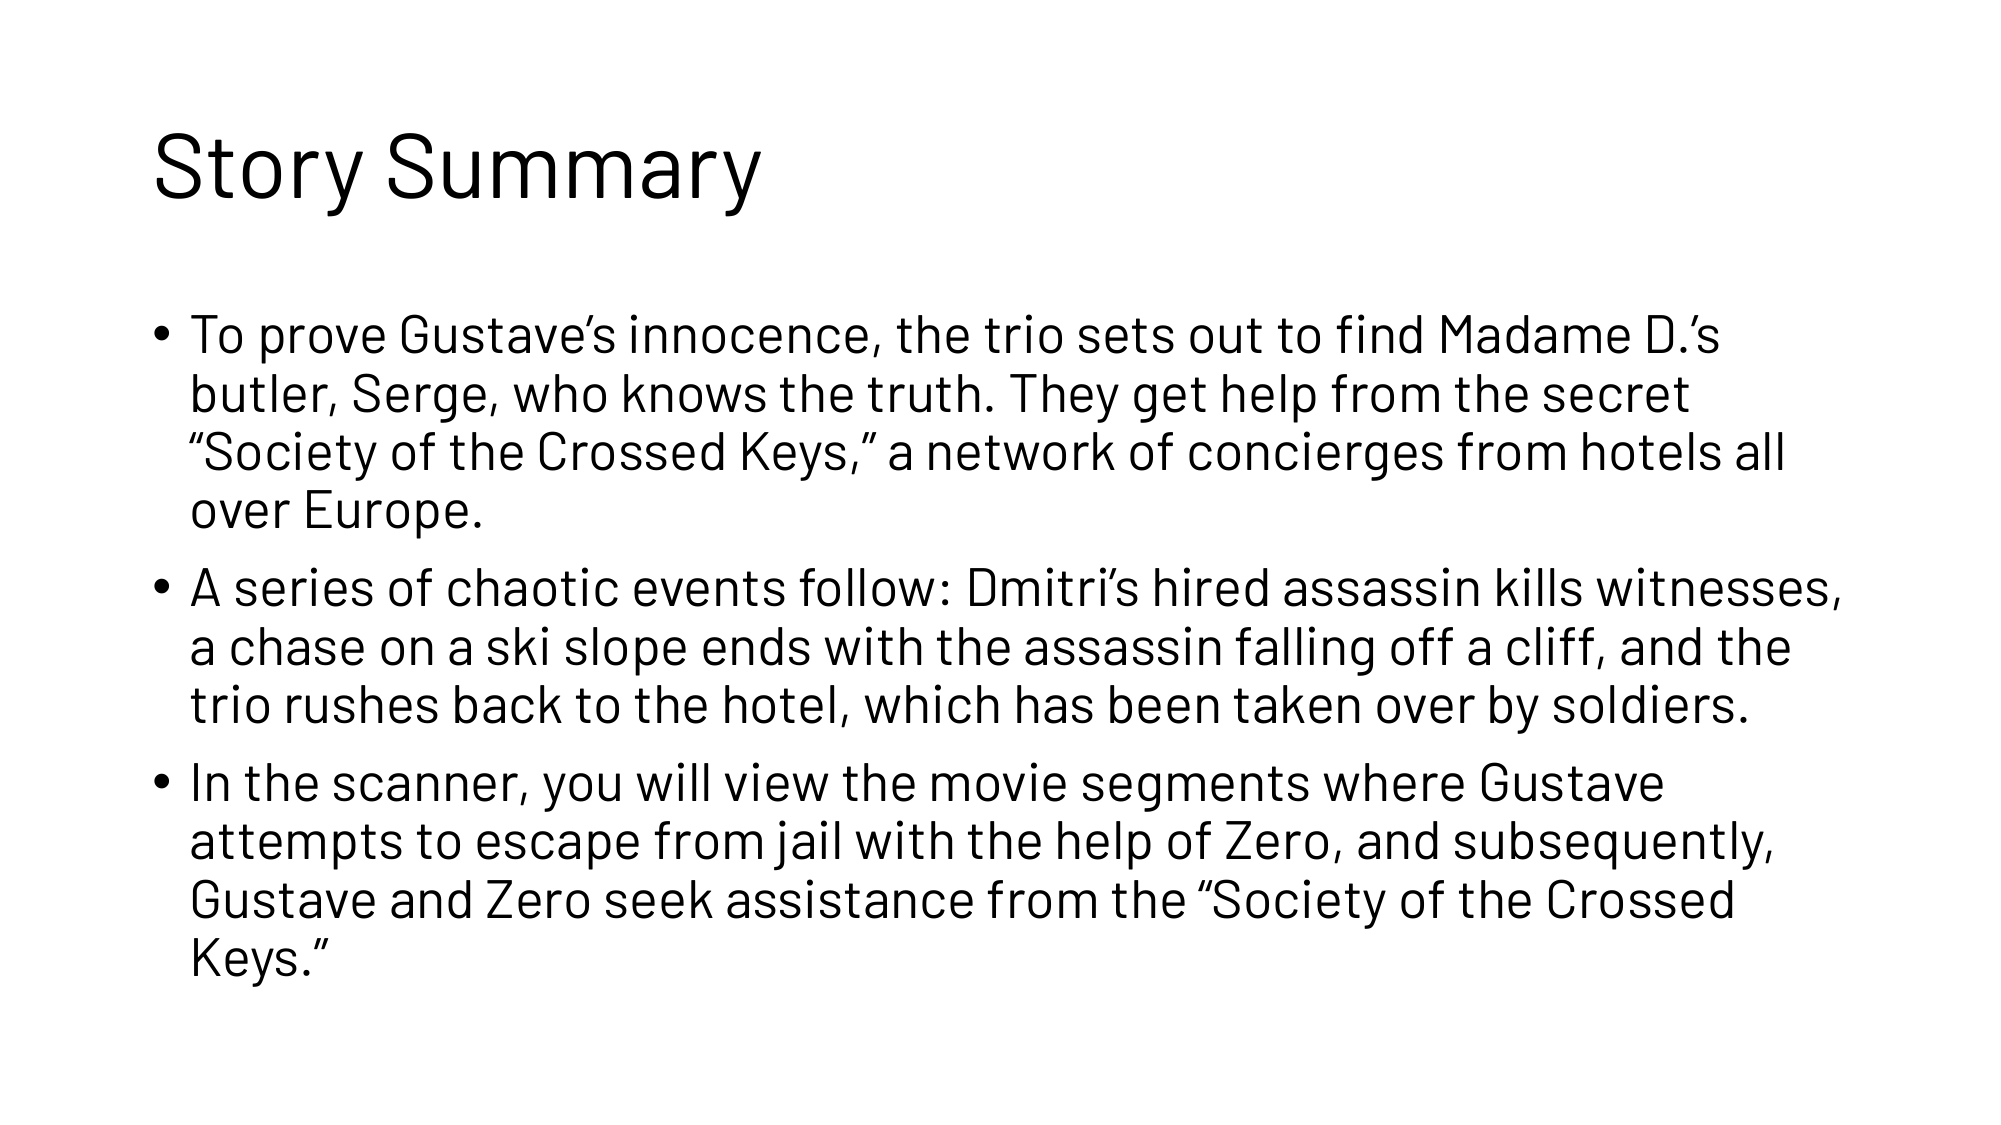

# Story Summary
To prove Gustave’s innocence, the trio sets out to find Madame D.’s butler, Serge, who knows the truth. They get help from the secret “Society of the Crossed Keys,” a network of concierges from hotels all over Europe.
A series of chaotic events follow: Dmitri’s hired assassin kills witnesses, a chase on a ski slope ends with the assassin falling off a cliff, and the trio rushes back to the hotel, which has been taken over by soldiers.
In the scanner, you will view the movie segments where Gustave attempts to escape from jail with the help of Zero, and subsequently, Gustave and Zero seek assistance from the “Society of the Crossed Keys.”